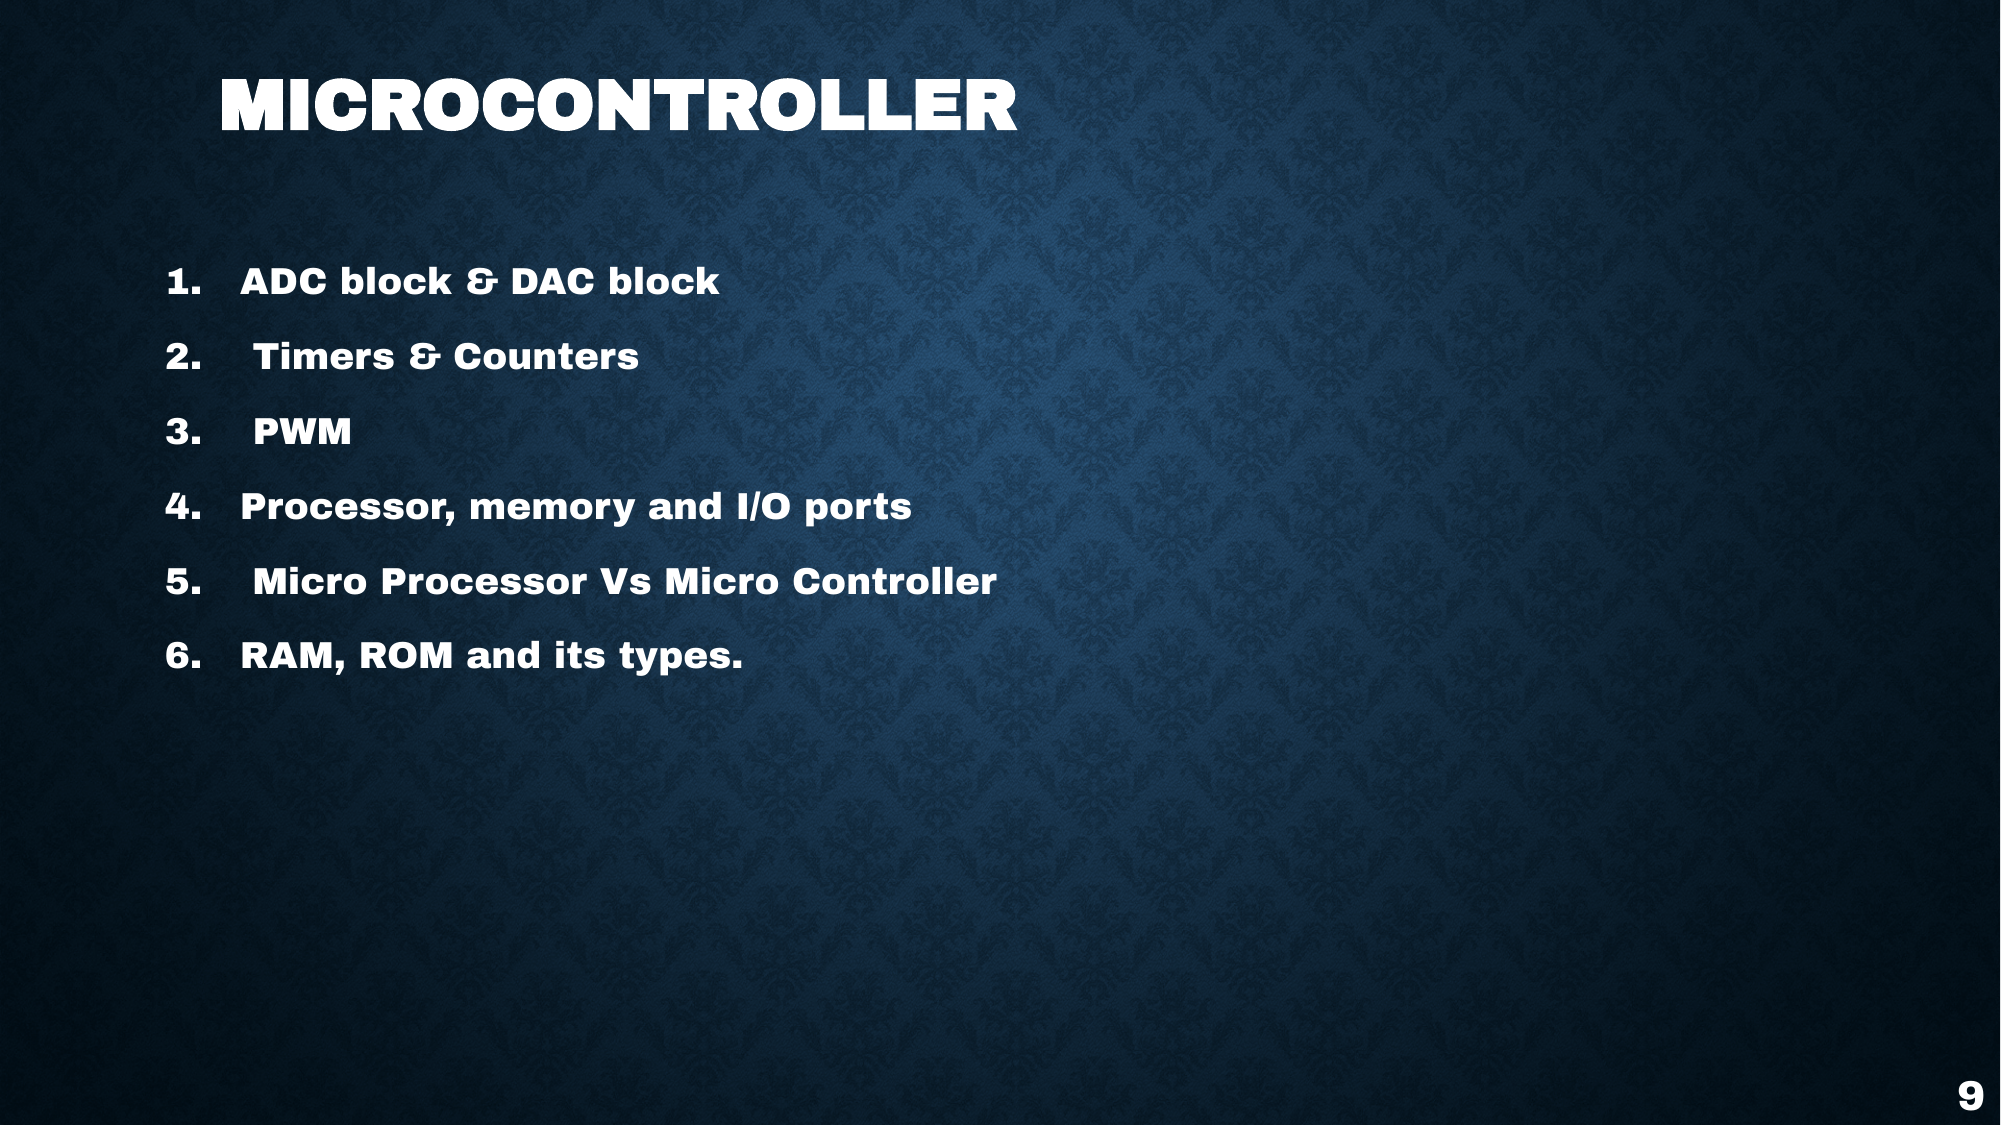

# Microcontroller
ADC block & DAC block
 Timers & Counters
 PWM
Processor, memory and I/O ports
 Micro Processor Vs Micro Controller
RAM, ROM and its types.
9